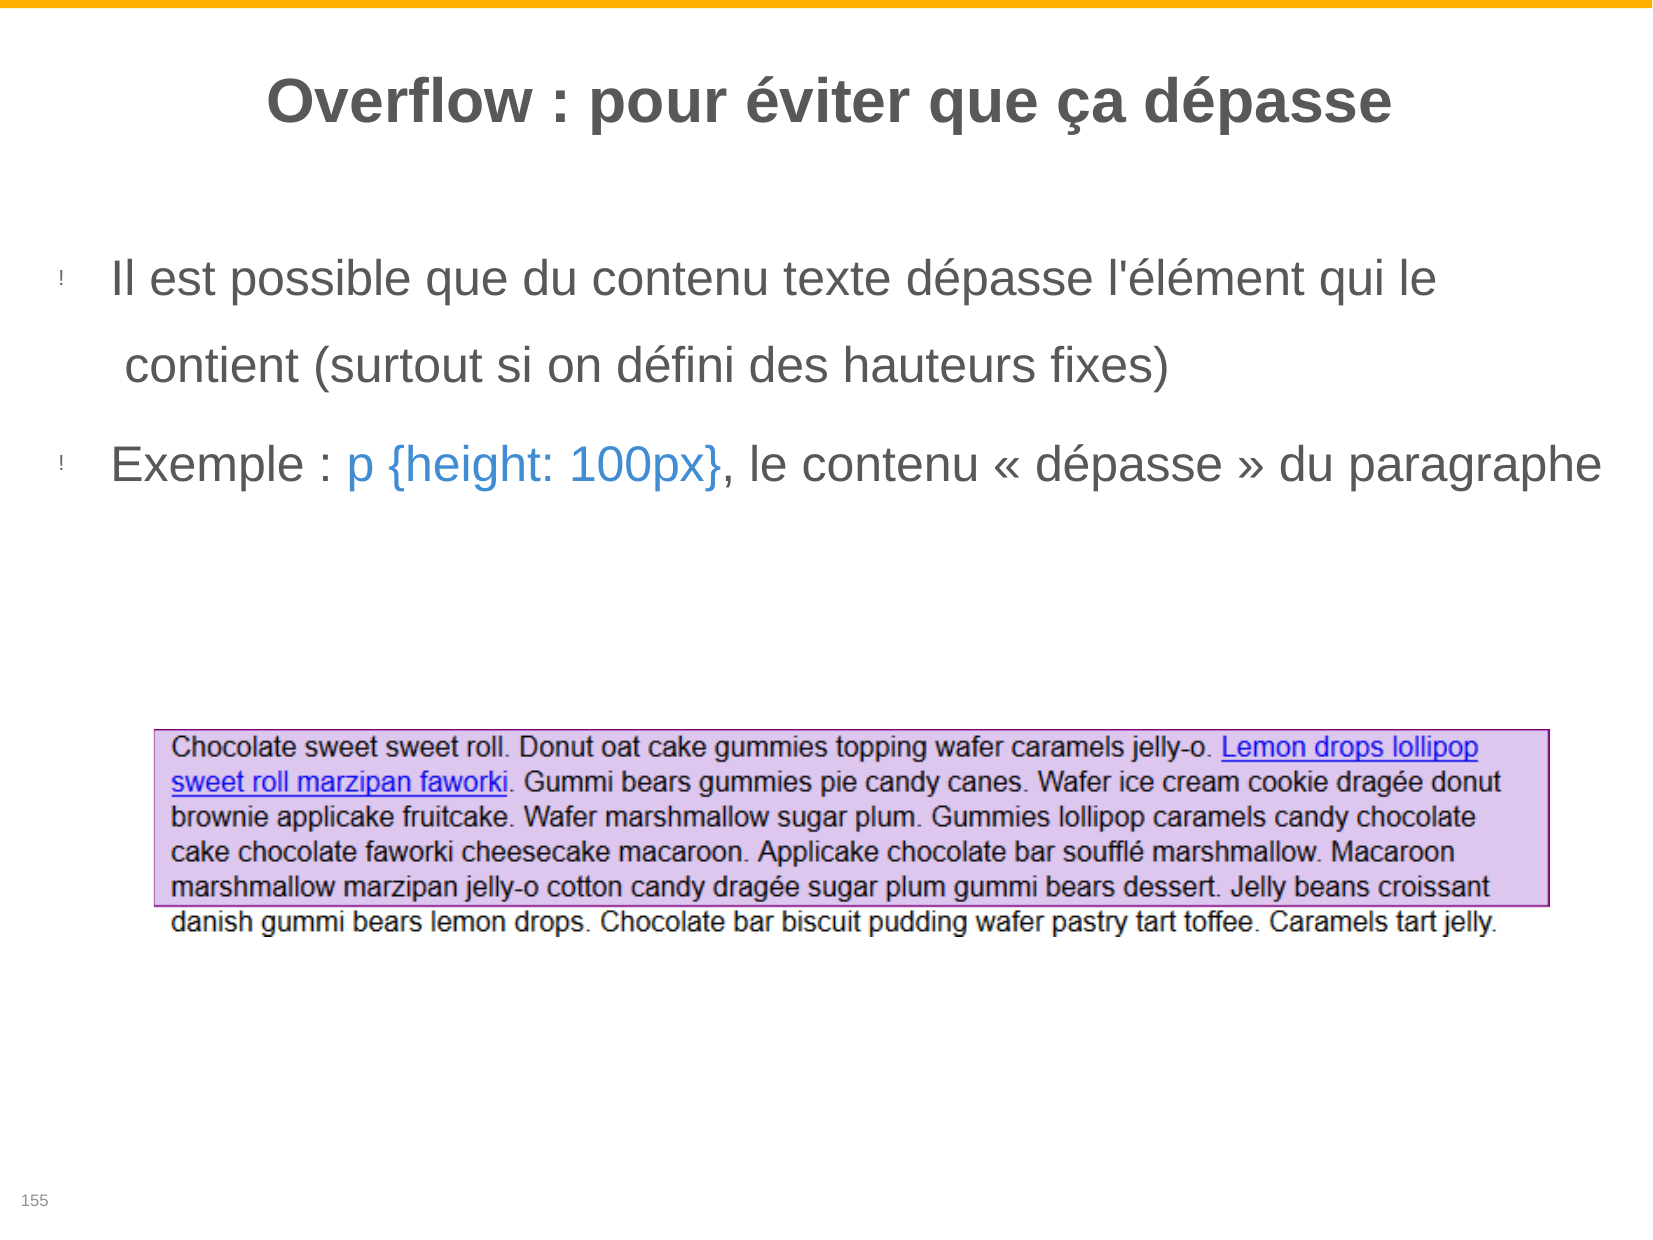

# Overflow : pour éviter que ça dépasse
Il est possible que du contenu texte dépasse l'élément qui le  contient (surtout si on défini des hauteurs fixes)
!
Exemple : p {height: 100px}, le contenu « dépasse » du paragraphe
!

155